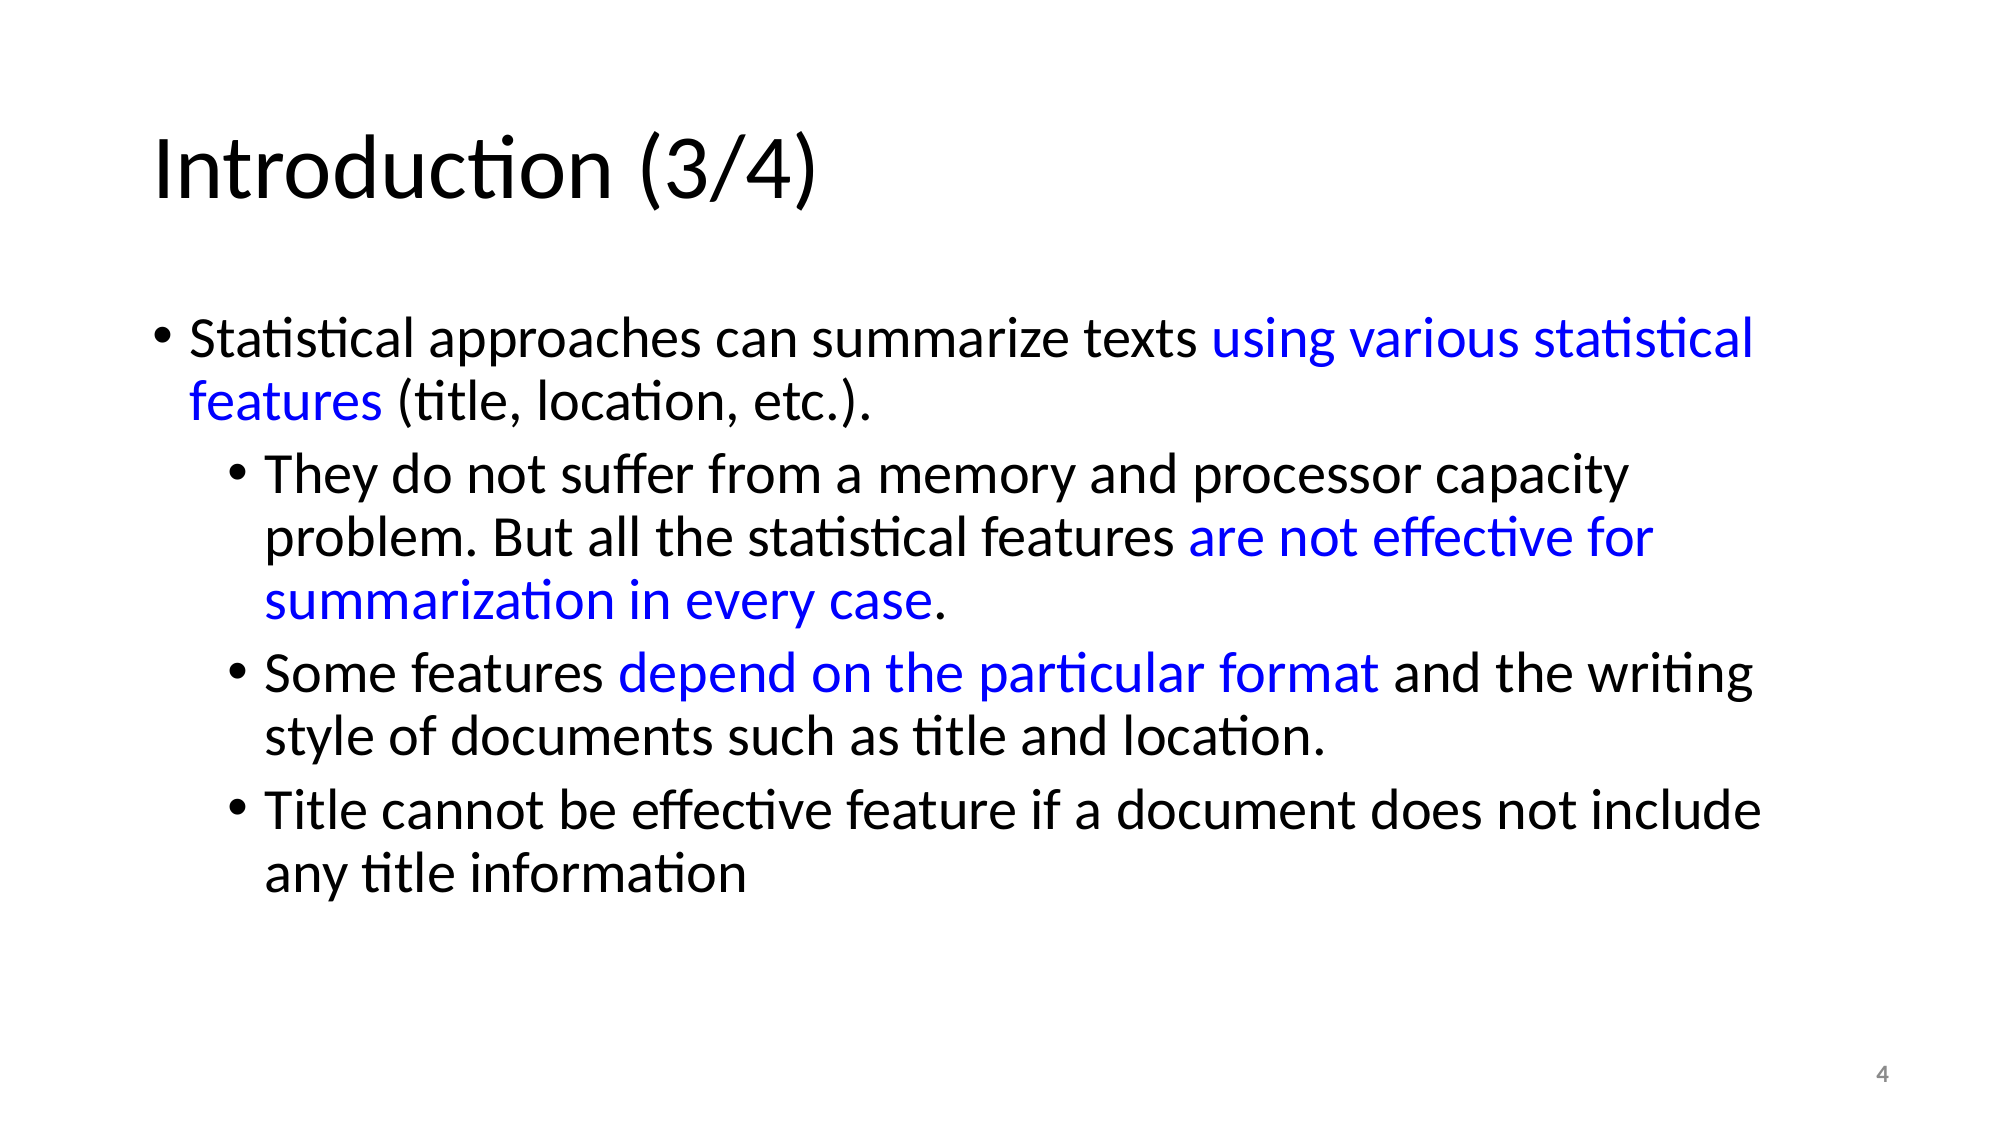

# Introduction (3/4)
Statistical approaches can summarize texts using various statistical features (title, location, etc.).
They do not suffer from a memory and processor capacity problem. But all the statistical features are not effective for summarization in every case.
Some features depend on the particular format and the writing style of documents such as title and location.
Title cannot be effective feature if a document does not include any title information

4